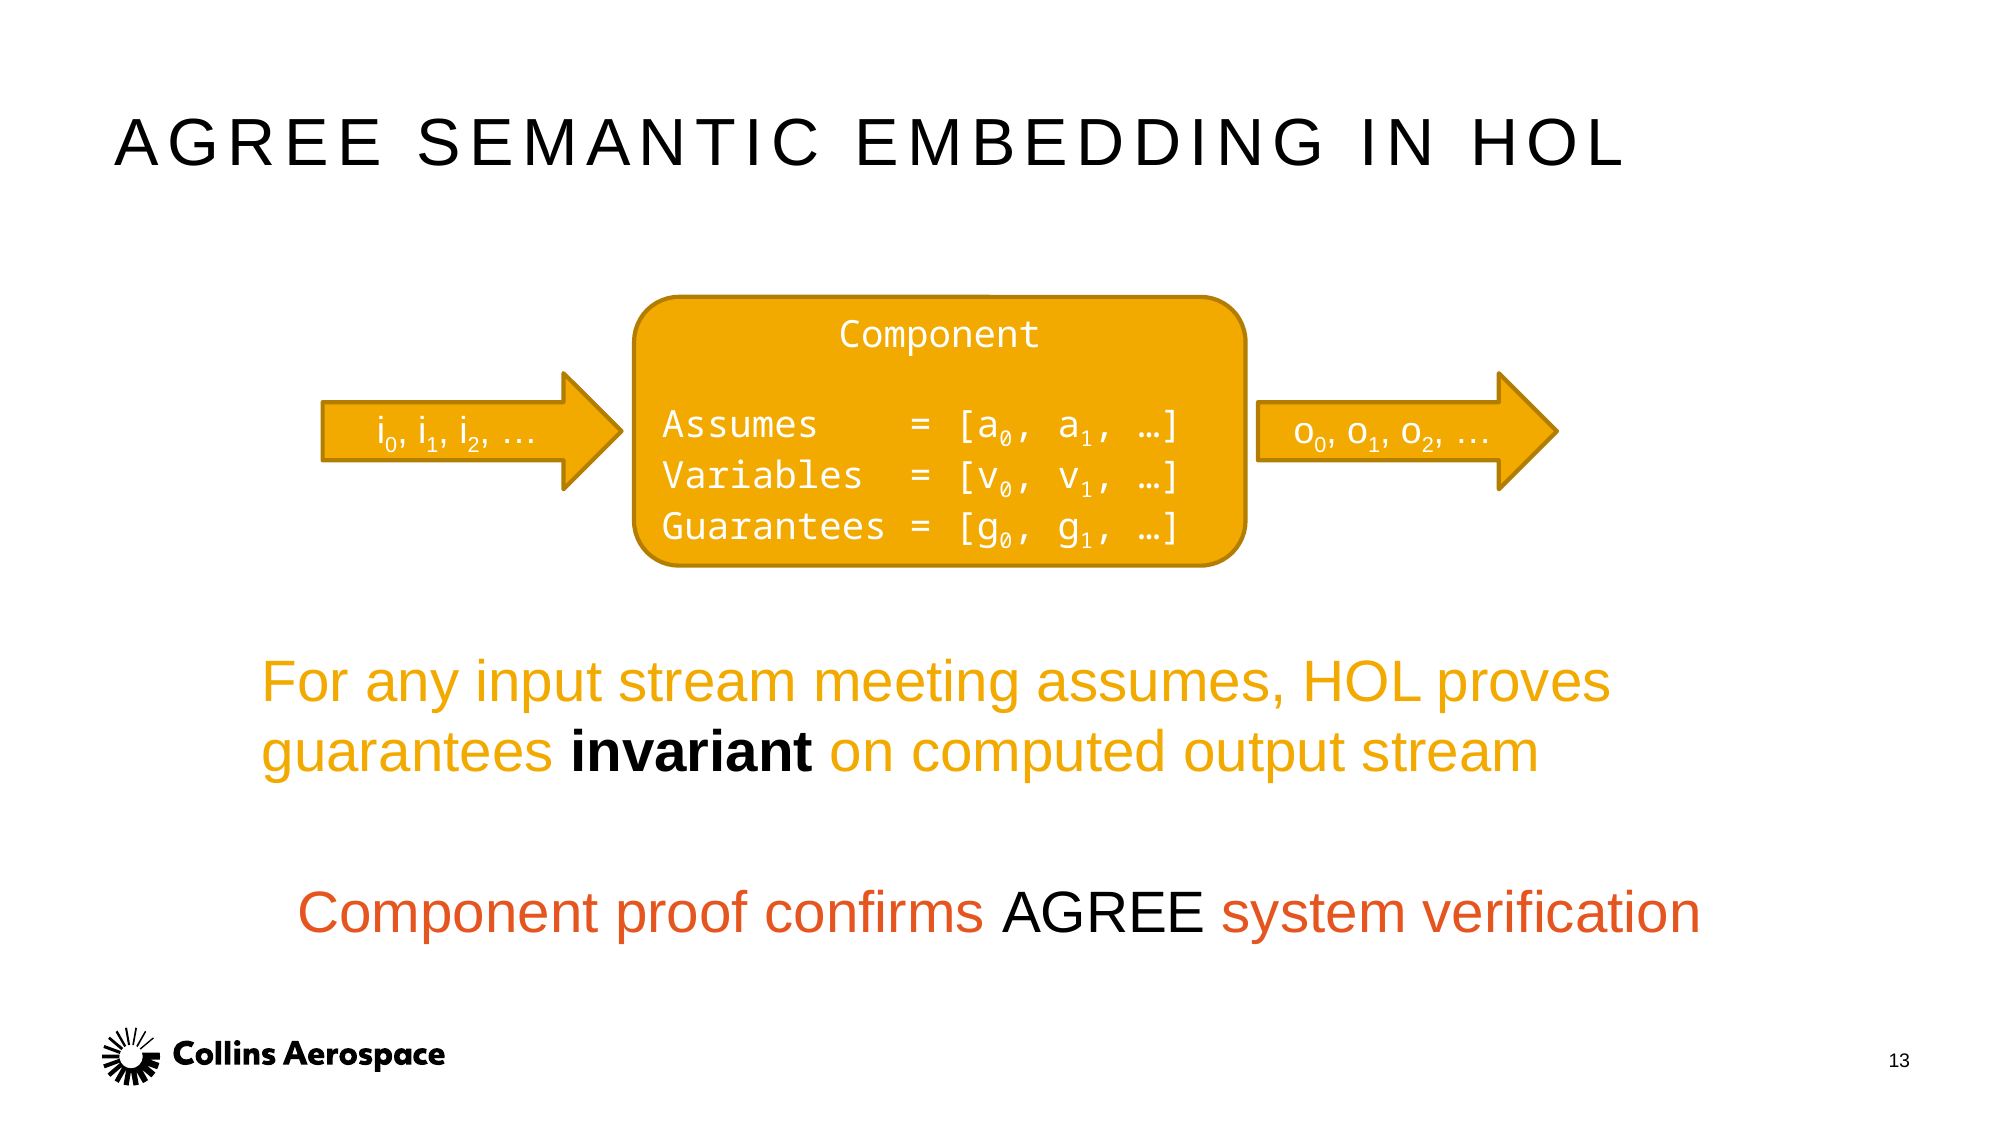

# AGREE Semantic Embedding IN HOL
Component

Assumes    = [a0, a1, …]
Variables  = [v0, v1, …]
Guarantees = [g0, g1, …]
o0, o1, o2, …
i0, i1, i2, …
For any input stream meeting assumes, HOL proves
guarantees invariant on computed output stream

Component proof confirms AGREE system verification
13